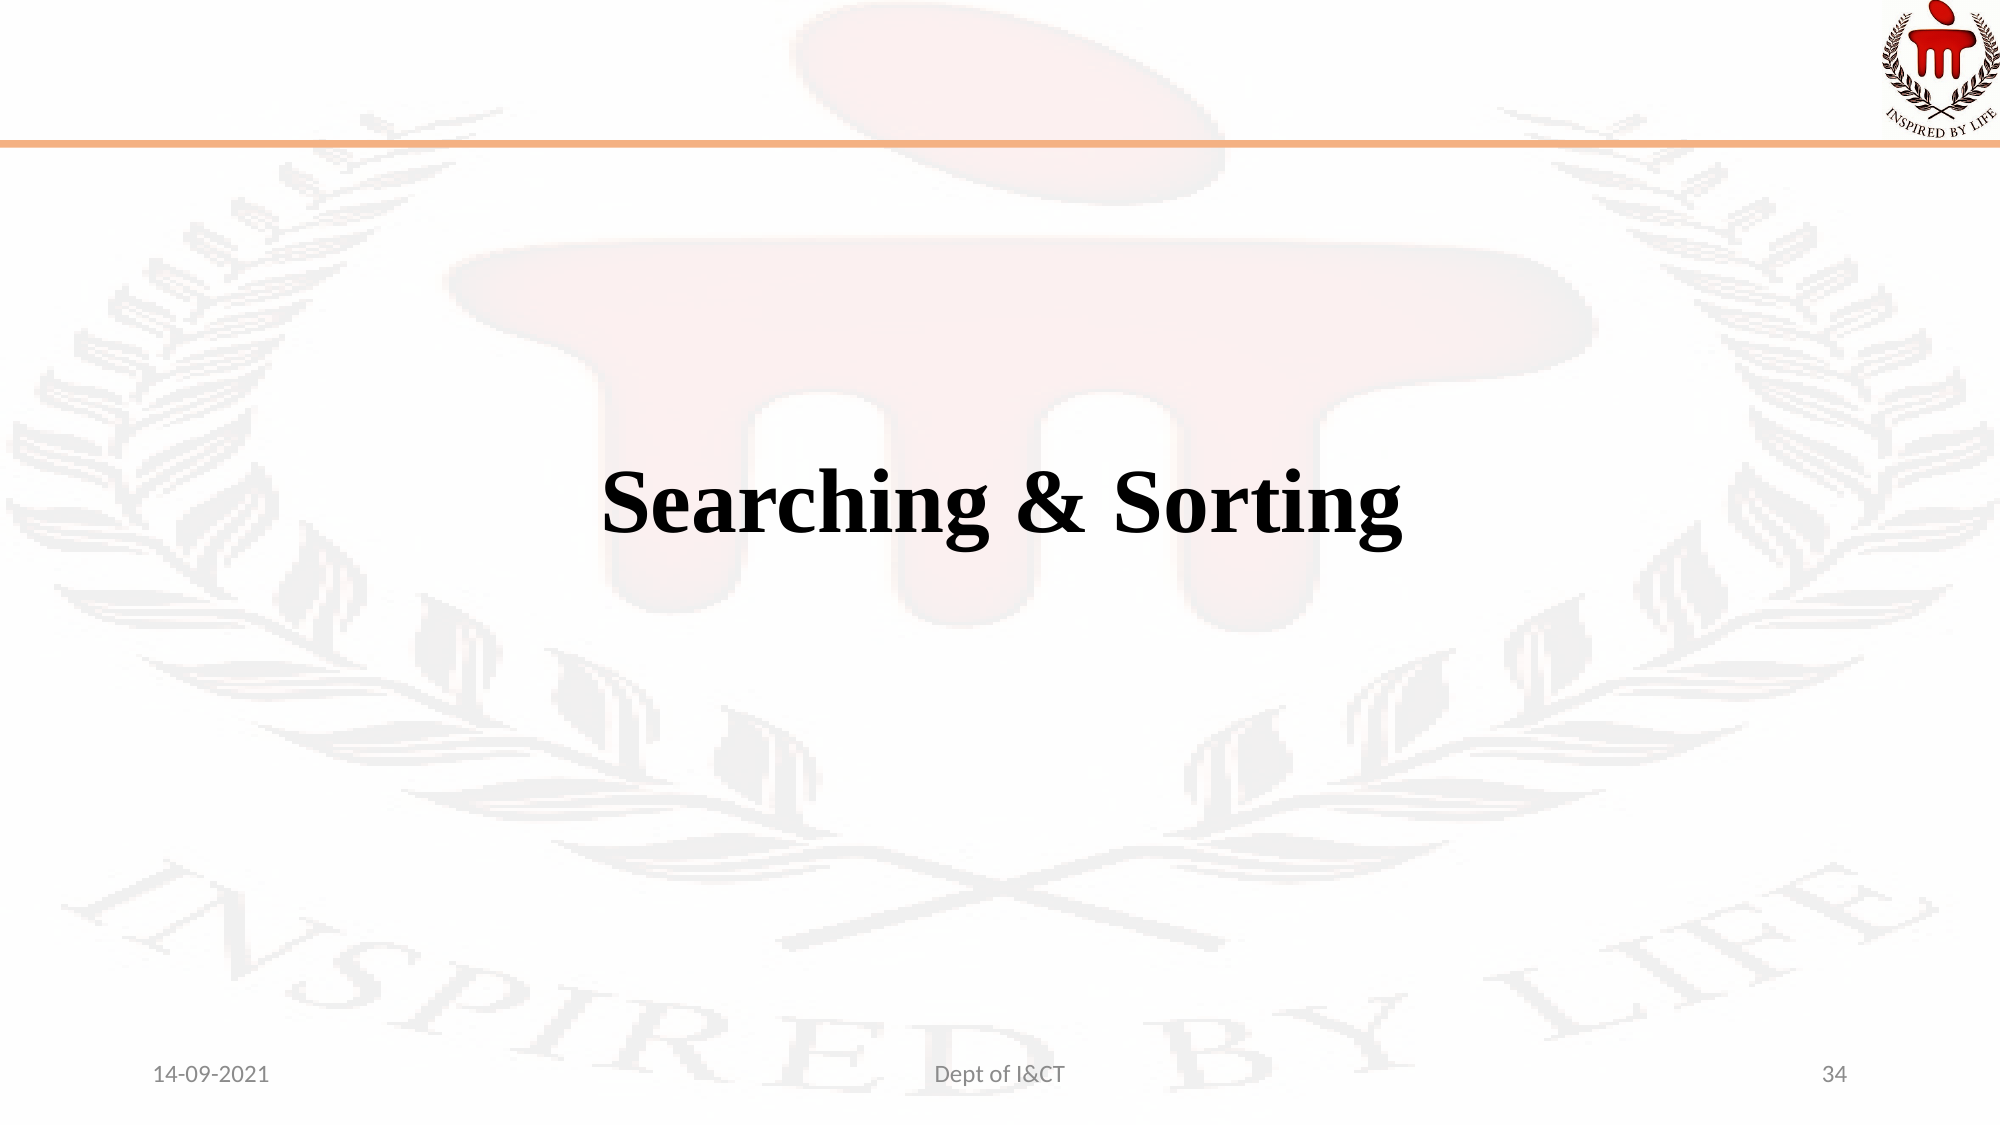

Searching & Sorting
14-09-2021
Dept of I&CT
34